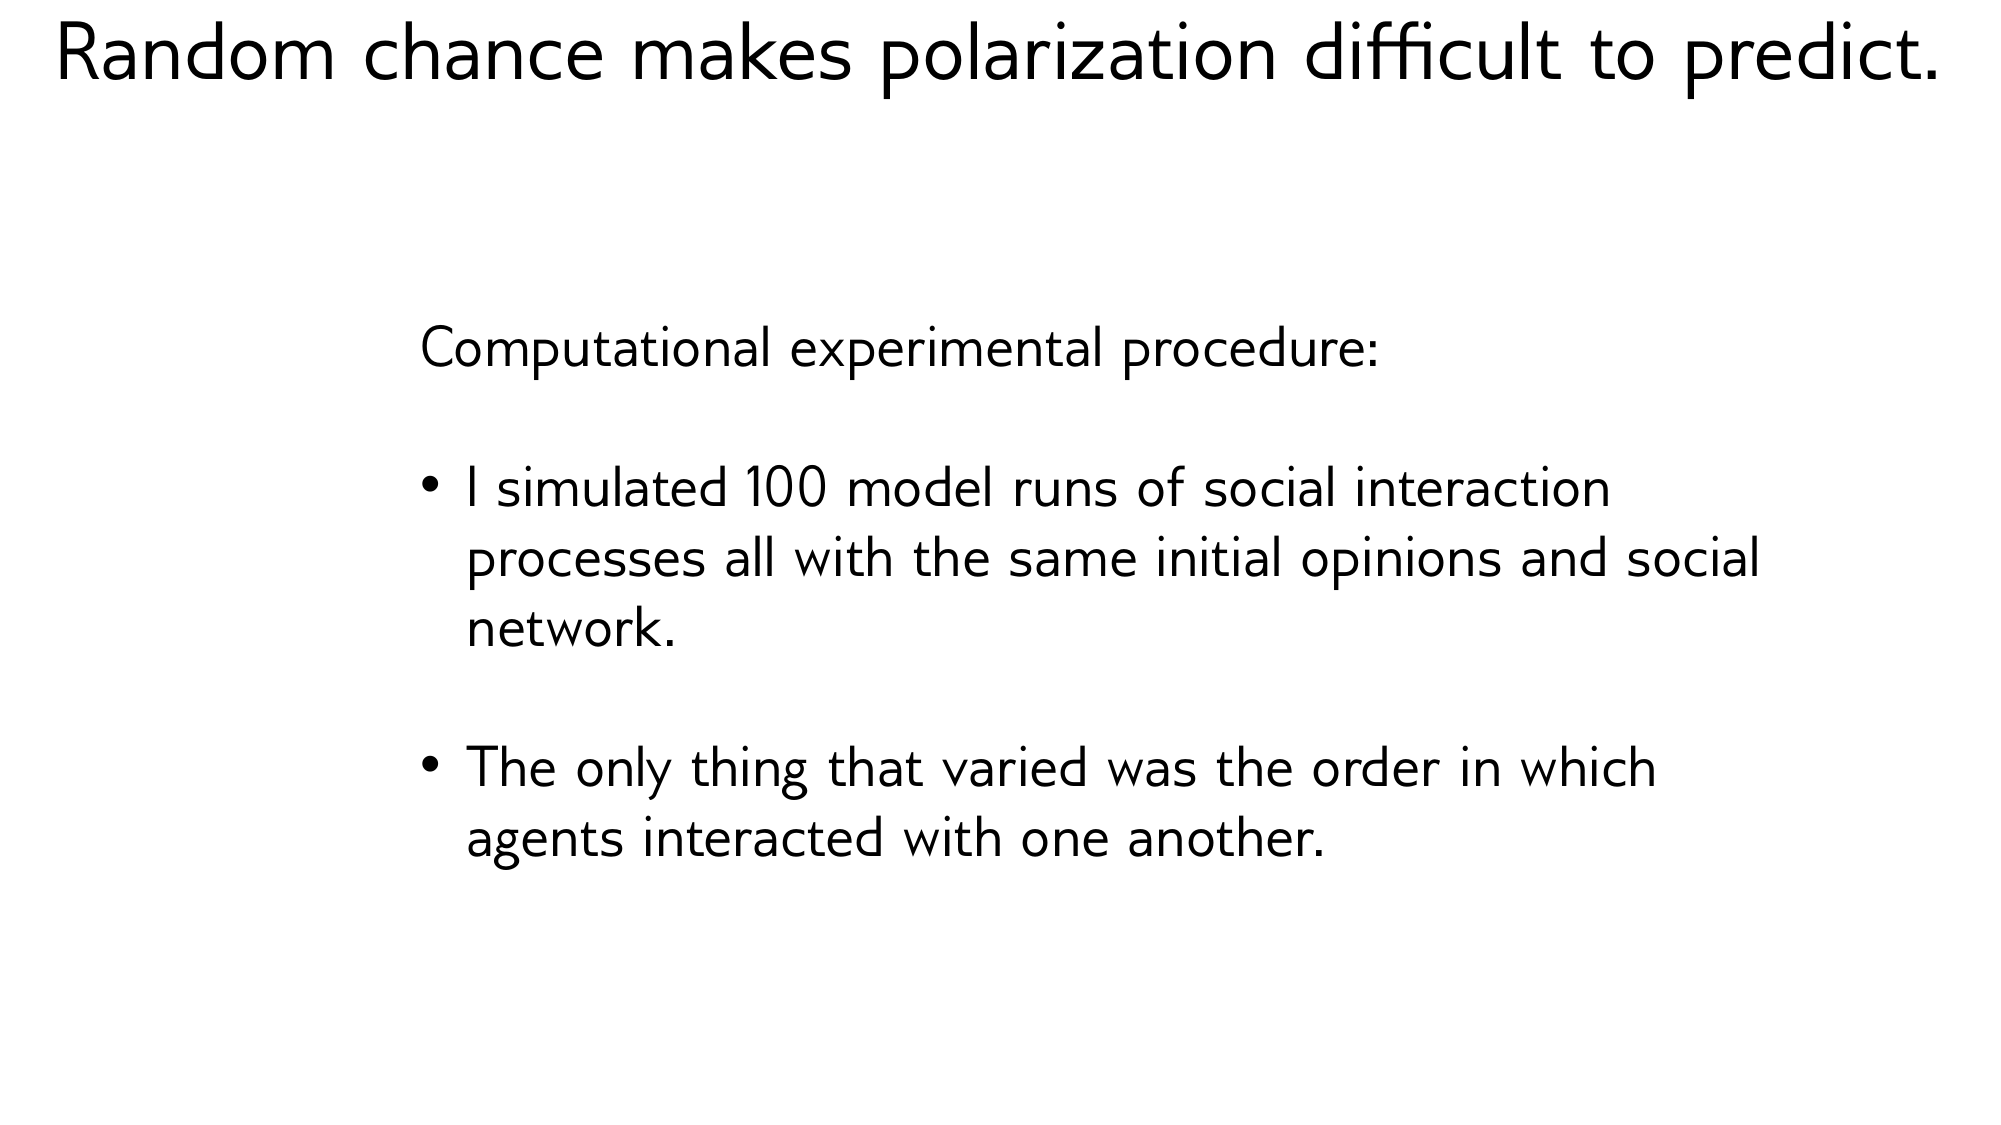

# Random chance makes polarization difficult to predict.
Computational experimental procedure:

I simulated 100 model runs of social interaction processes all with the same initial opinions and social network.

The only thing that varied was the order in which agents interacted with one another.